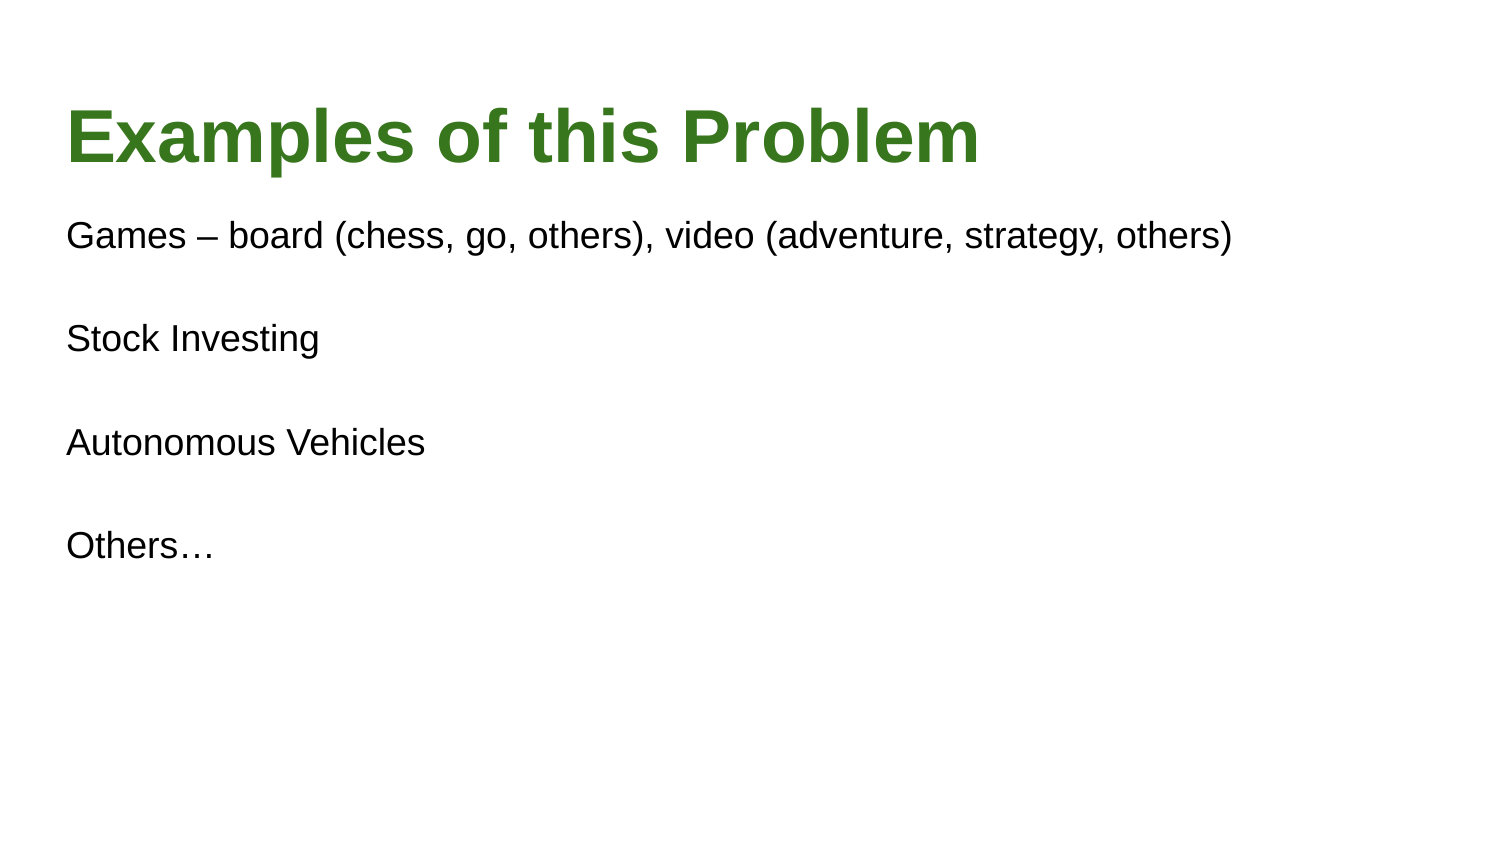

# Examples of this Problem
Games – board (chess, go, others), video (adventure, strategy, others)

Stock Investing

Autonomous Vehicles

Others…